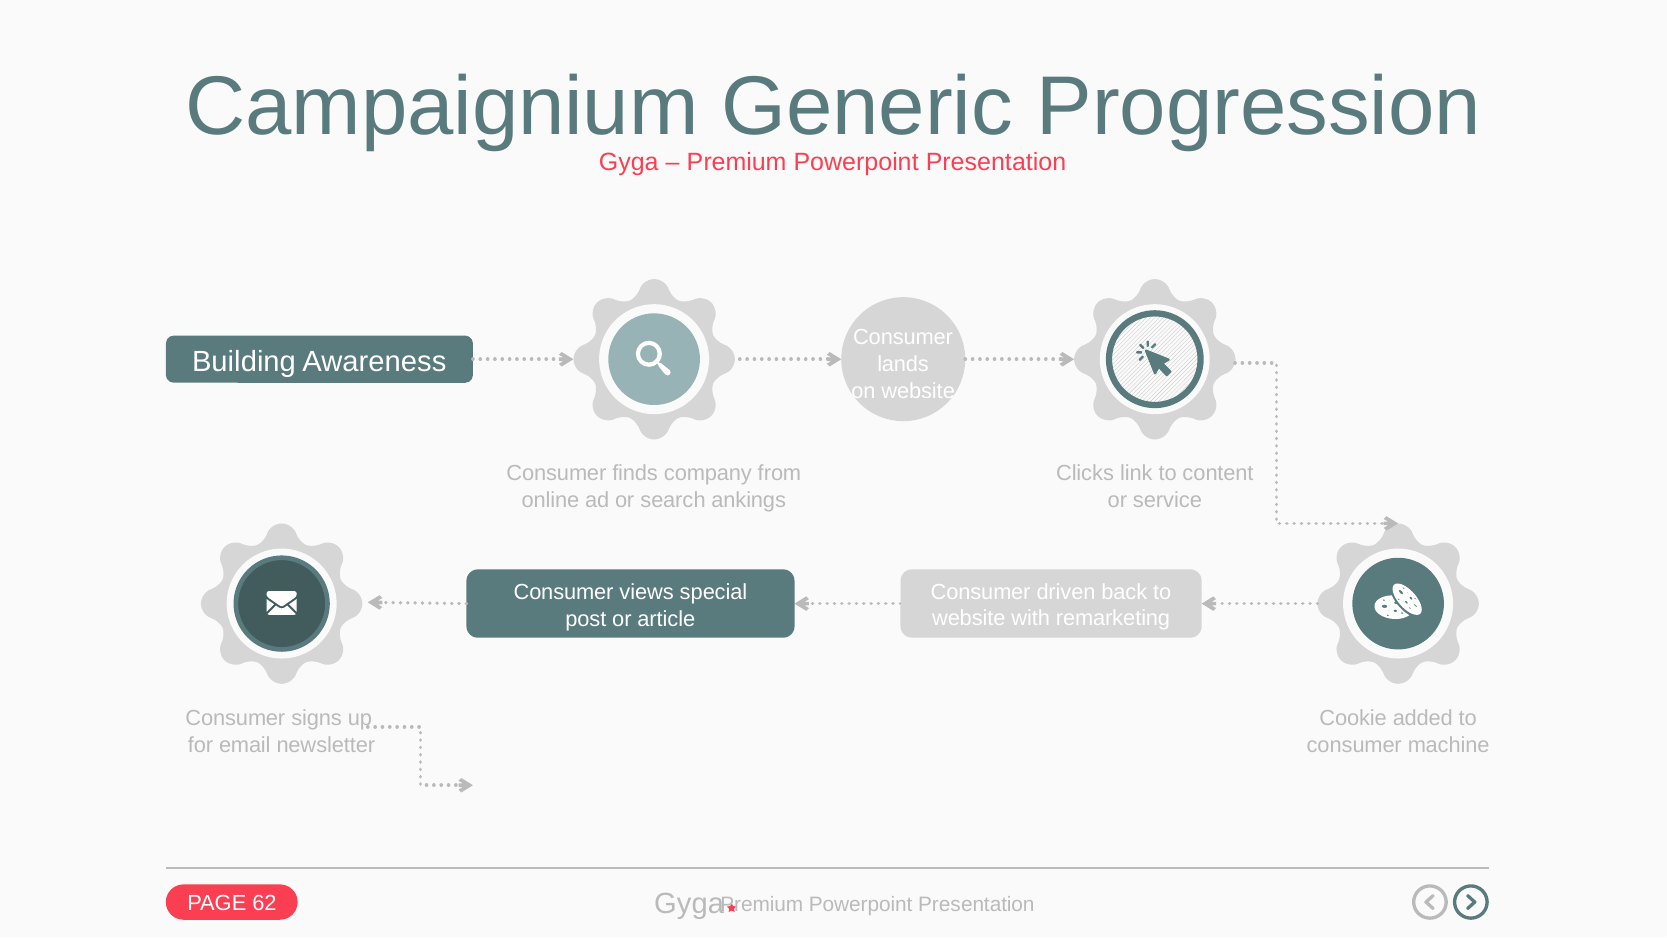

Campaignium Generic Progression
Gyga – Premium Powerpoint Presentation

Consumer
lands
on website
Building Awareness

Consumer finds company from
online ad or search ankings
Clicks link to content
or service

Consumer views special
post or article
Consumer driven back to
website with remarketing

Consumer signs up
for email newsletter
Cookie added to
consumer machine